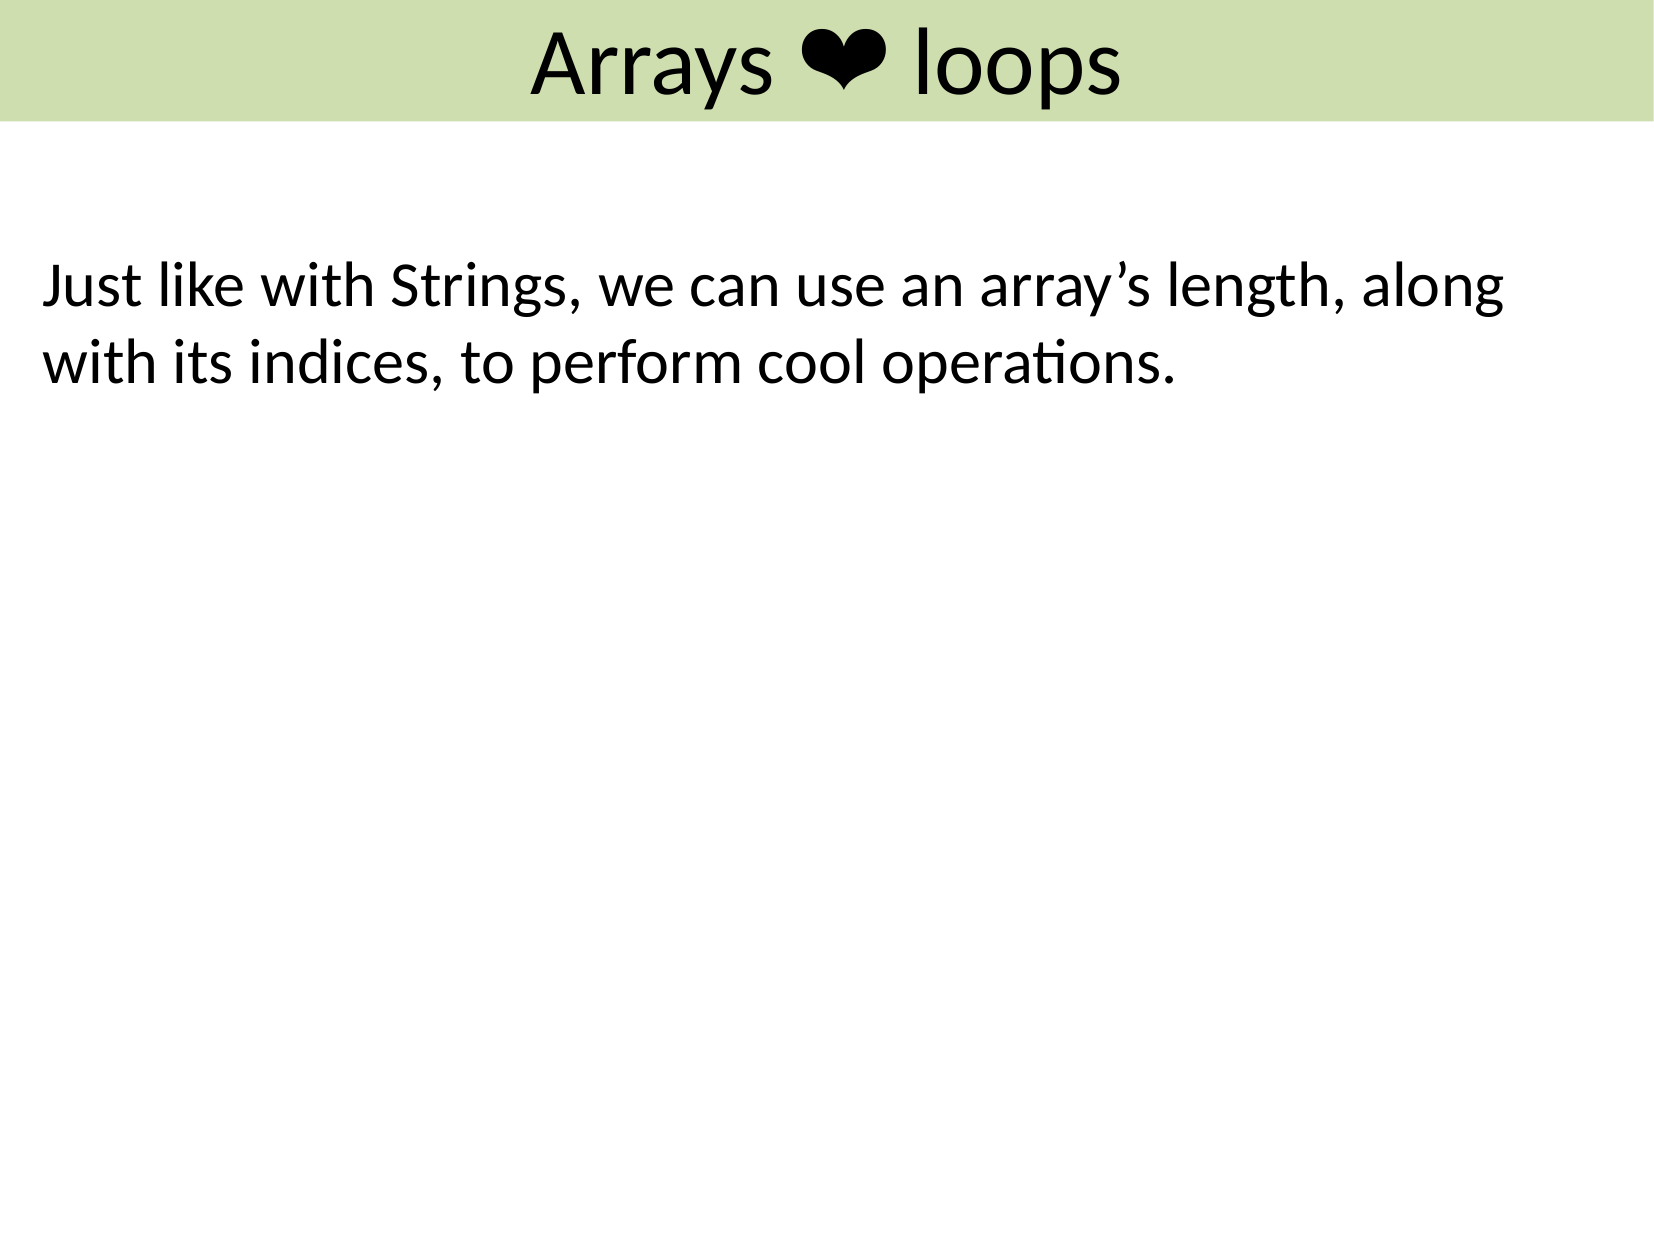

Arrays ❤️ loops
Just like with Strings, we can use an array’s length, along with its indices, to perform cool operations.